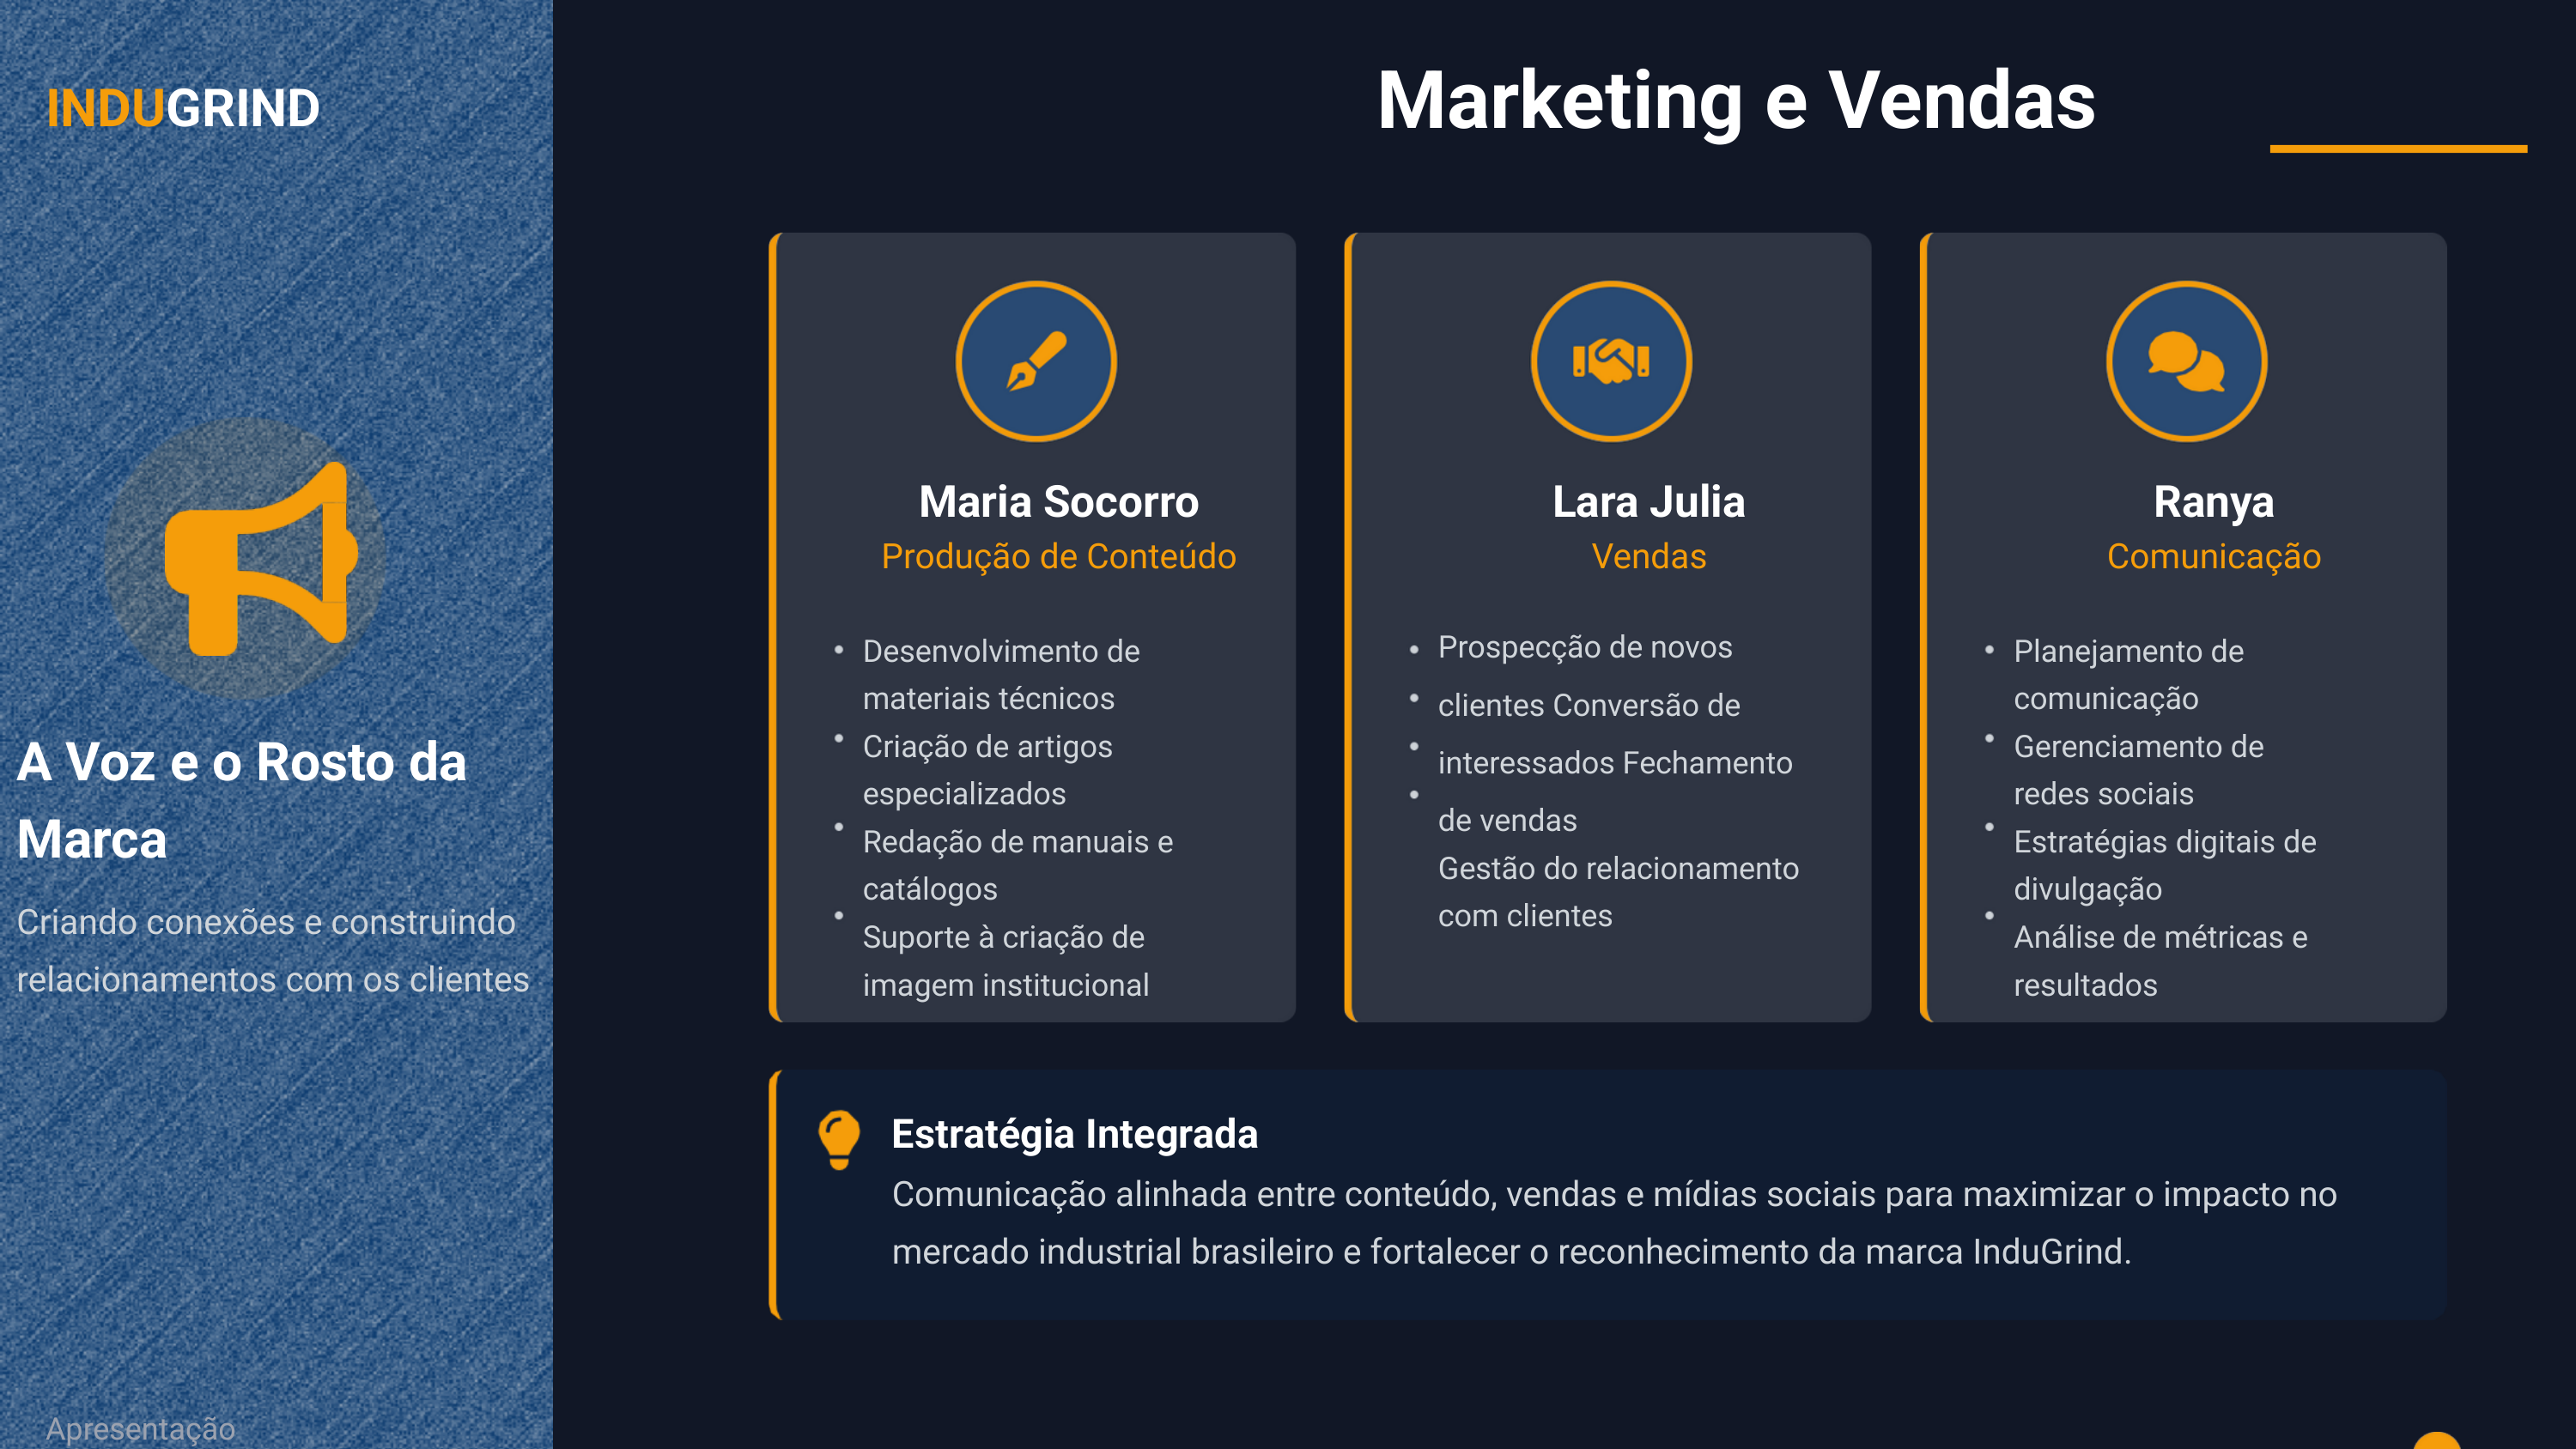

Marketing e Vendas
INDUGRIND

Maria Socorro
Produção de Conteúdo
Lara Julia
Vendas
Ranya
Comunicação
Prospecção de novos clientes Conversão de interessados Fechamento de vendas
Gestão do relacionamento com clientes
Desenvolvimento de materiais técnicos
Criação de artigos especializados
Redação de manuais e catálogos
Suporte à criação de imagem institucional
Planejamento de comunicação
Gerenciamento de redes sociais
Estratégias digitais de divulgação
Análise de métricas e resultados
A Voz e o Rosto da Marca
Criando conexões e construindo relacionamentos com os clientes

Estratégia Integrada
Comunicação alinhada entre conteúdo, vendas e mídias sociais para maximizar o impacto no mercado industrial brasileiro e fortalecer o reconhecimento da marca InduGrind.
Apresentação Institucional
Agosto 2025